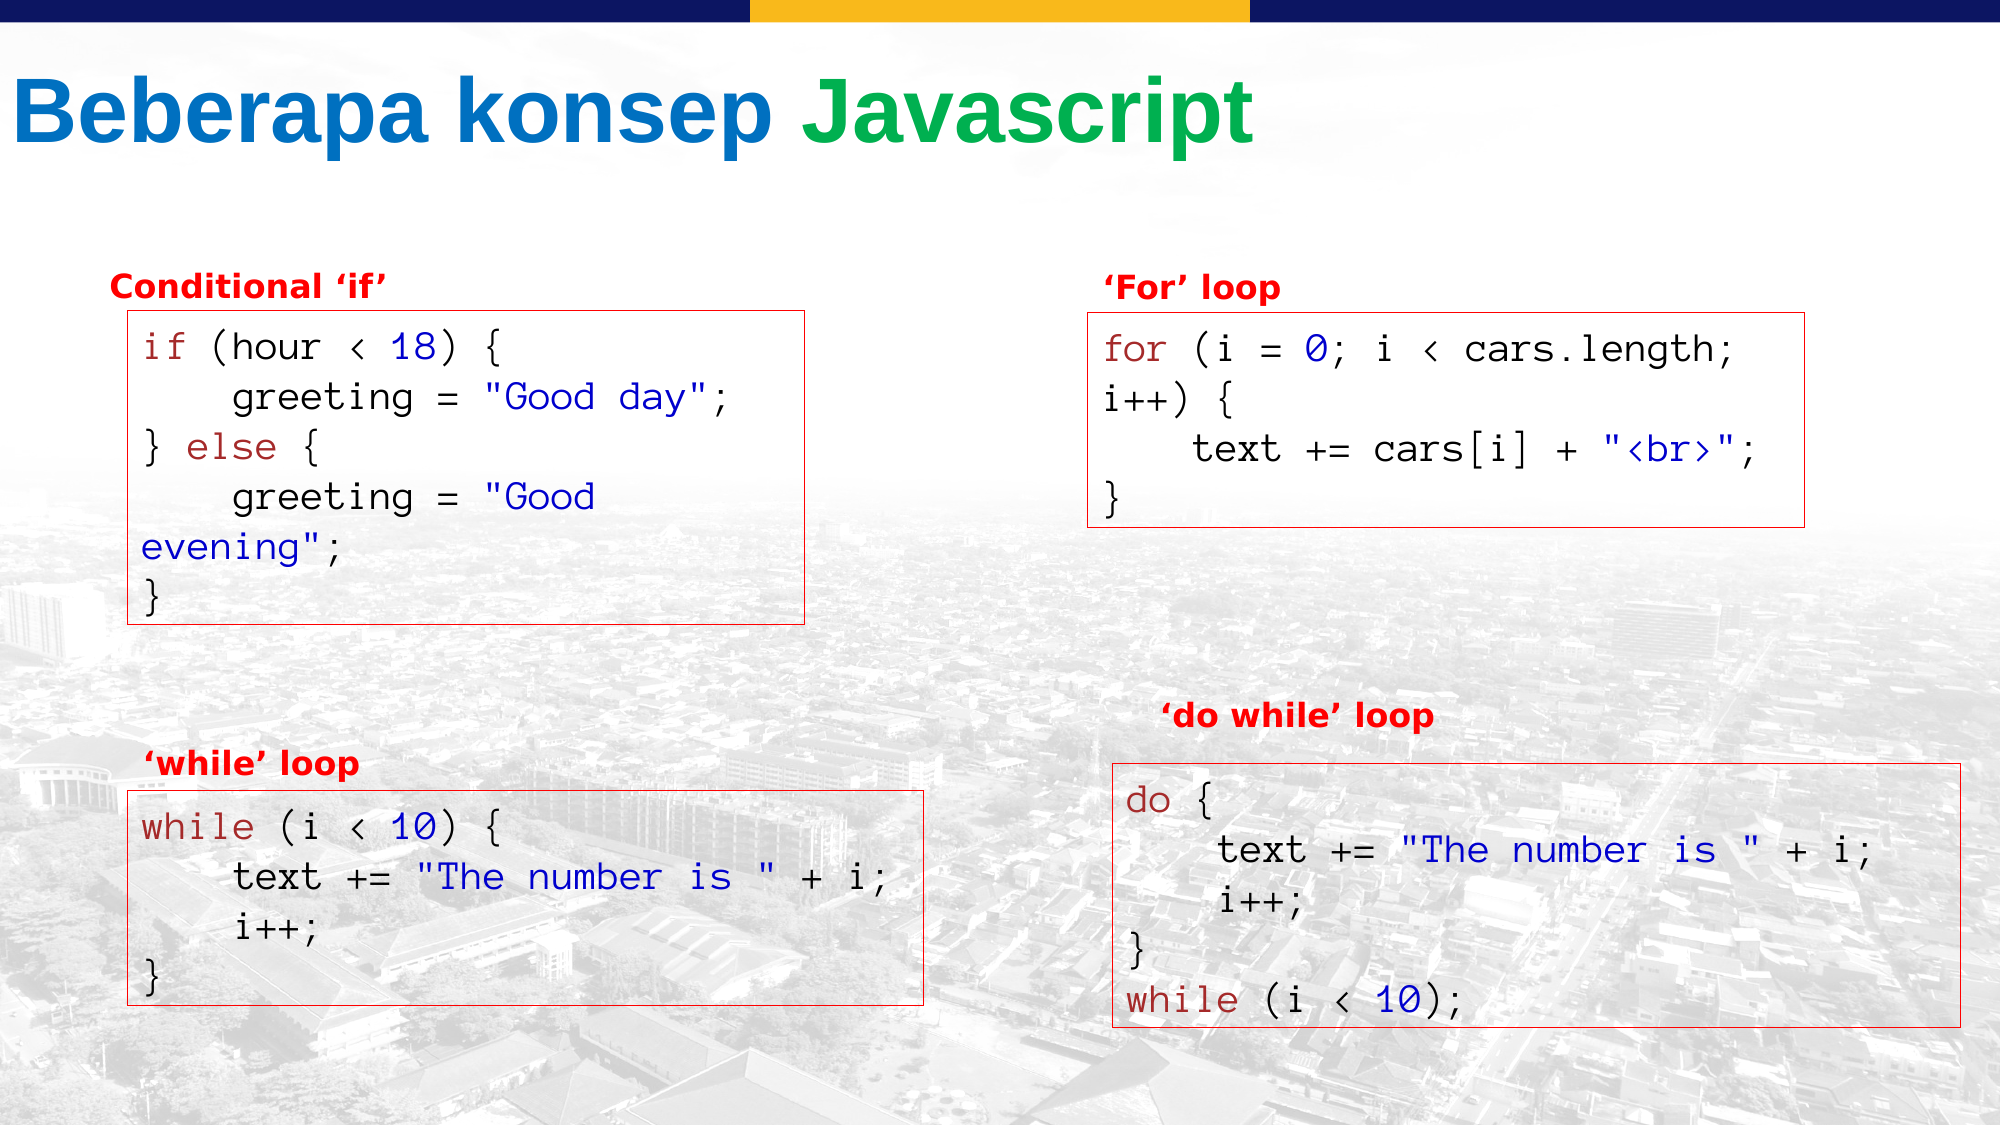

Beberapa konsep Javascript
Conditional ‘if’
‘For’ loop
if (hour < 18) {
    greeting = "Good day";
} else {
    greeting = "Good evening";
}
for (i = 0; i < cars.length; i++) { 
    text += cars[i] + "<br>";
}
‘do while’ loop
‘while’ loop
do {
    text += "The number is " + i;
    i++;
}
while (i < 10);
while (i < 10) {
    text += "The number is " + i;
    i++;
}